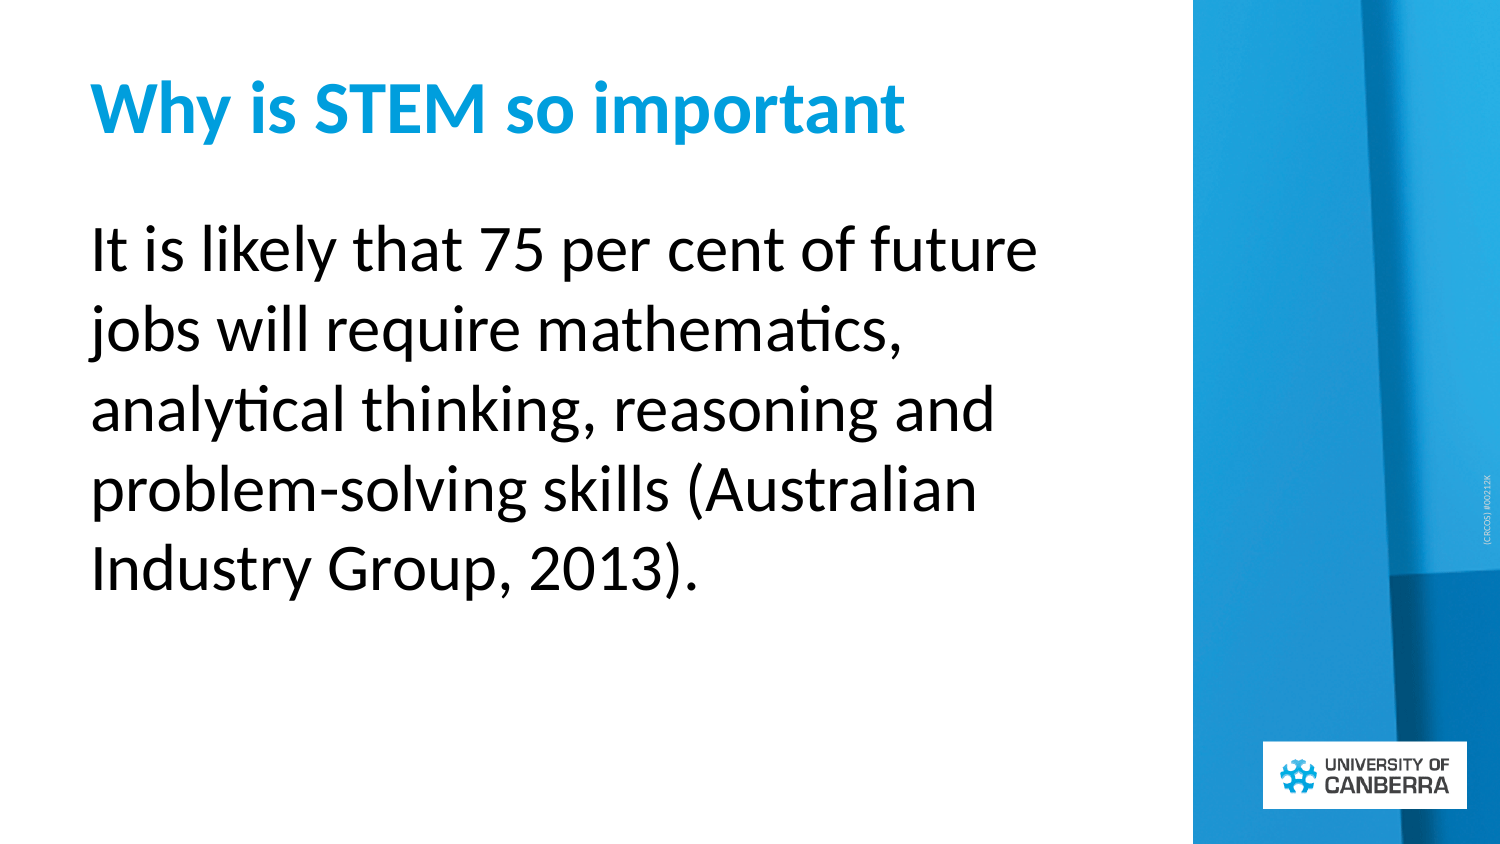

# Why is STEM so important
It is likely that 75 per cent of future jobs will require mathematics, analytical thinking, reasoning and problem-solving skills (Australian Industry Group, 2013).